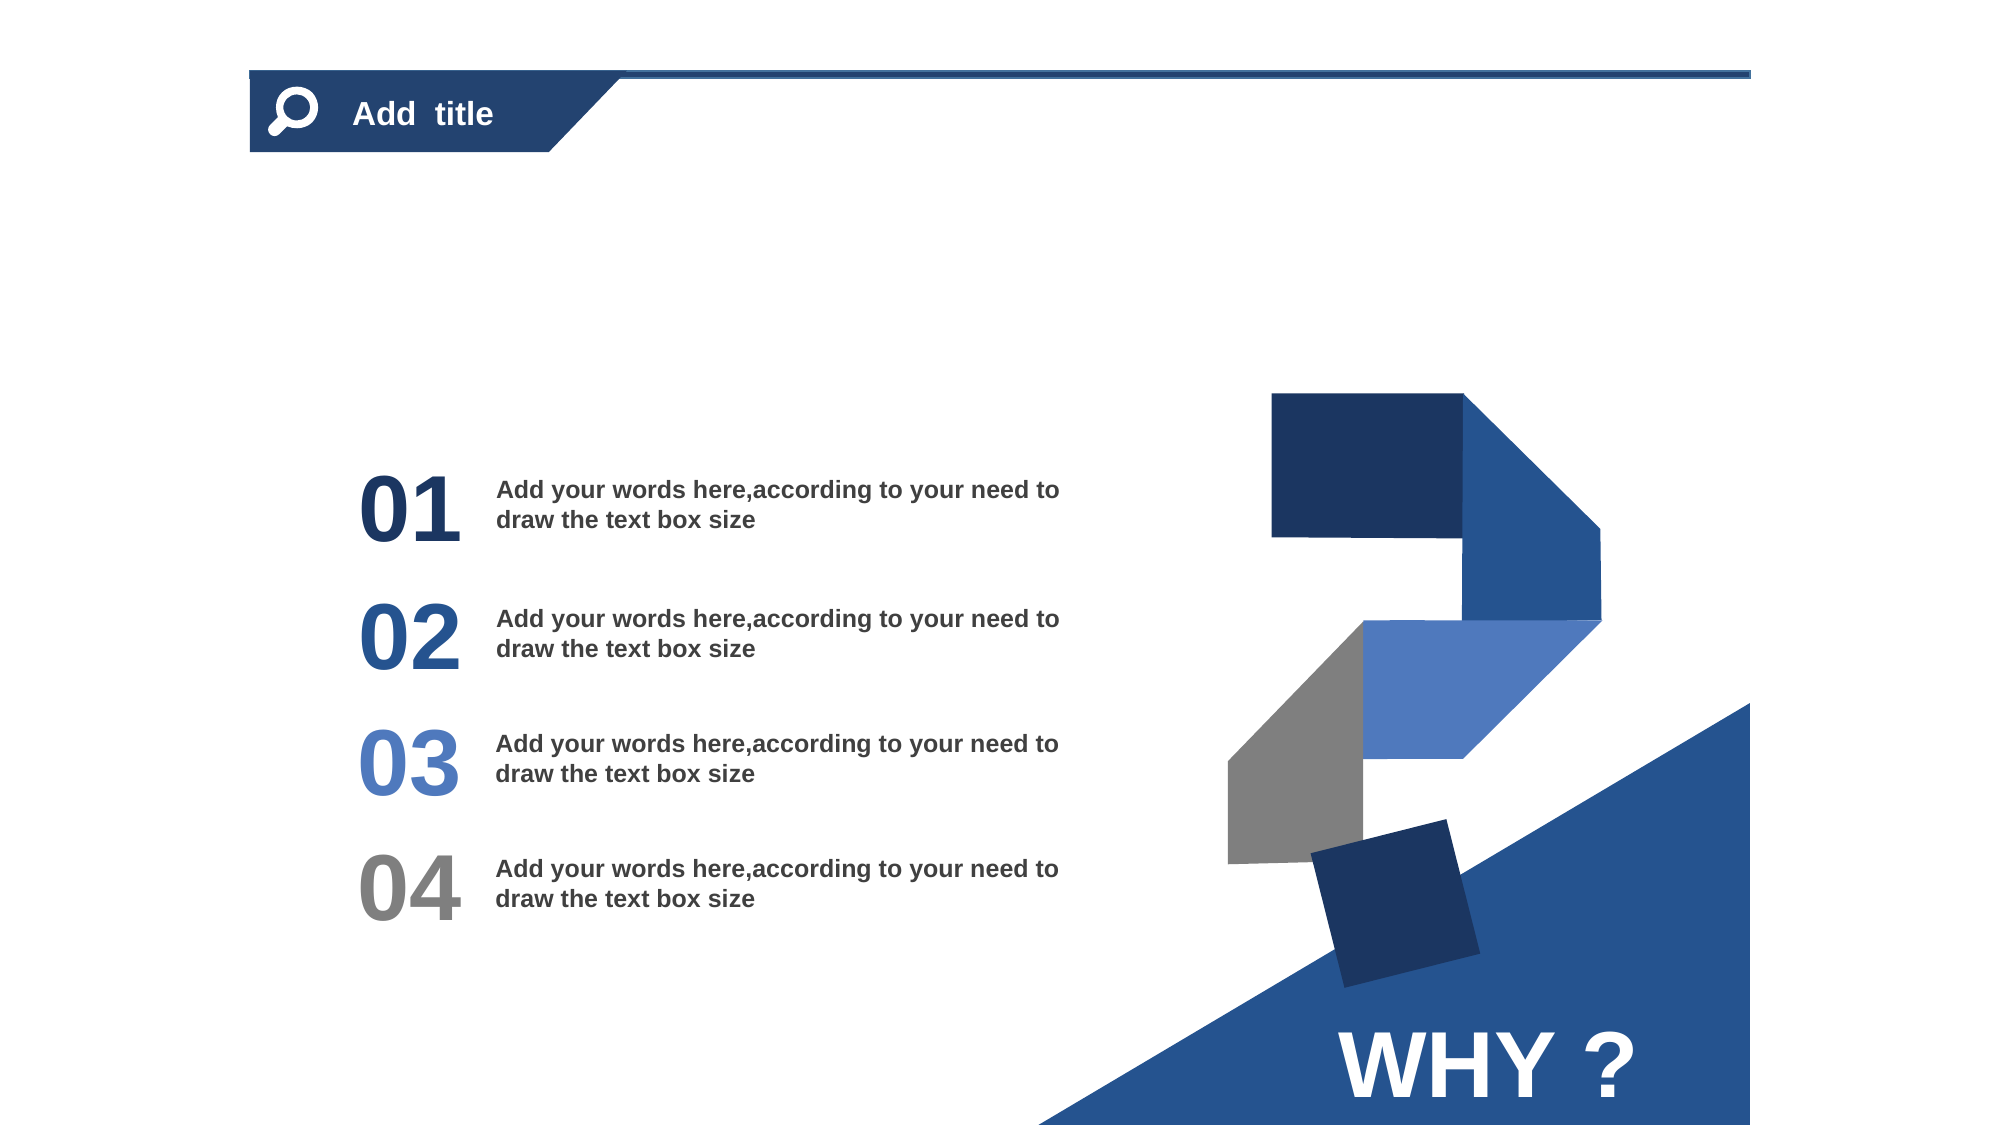

Add  title

01
Add your words here,according to your need to draw the text box size

02
Add your words here,according to your need to draw the text box size

03

Add your words here,according to your need to draw the text box size
04

Add your words here,according to your need to draw the text box size
WHY ?